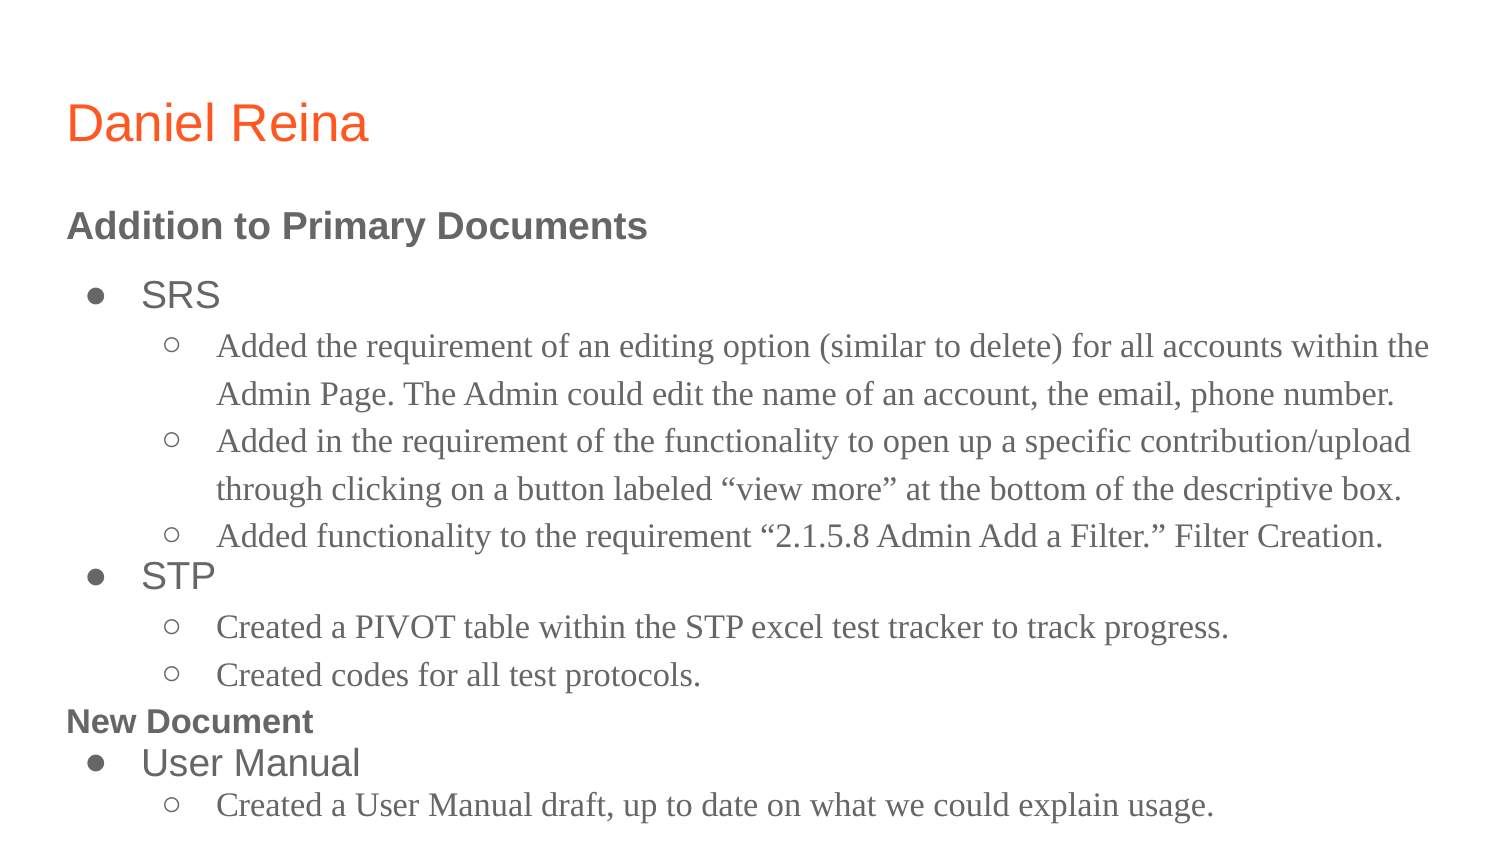

# Daniel Reina
Addition to Primary Documents
SRS
Added the requirement of an editing option (similar to delete) for all accounts within the Admin Page. The Admin could edit the name of an account, the email, phone number.
Added in the requirement of the functionality to open up a specific contribution/upload through clicking on a button labeled “view more” at the bottom of the descriptive box.
Added functionality to the requirement “2.1.5.8 Admin Add a Filter.” Filter Creation.
STP
Created a PIVOT table within the STP excel test tracker to track progress.
Created codes for all test protocols.
New Document
User Manual
Created a User Manual draft, up to date on what we could explain usage.